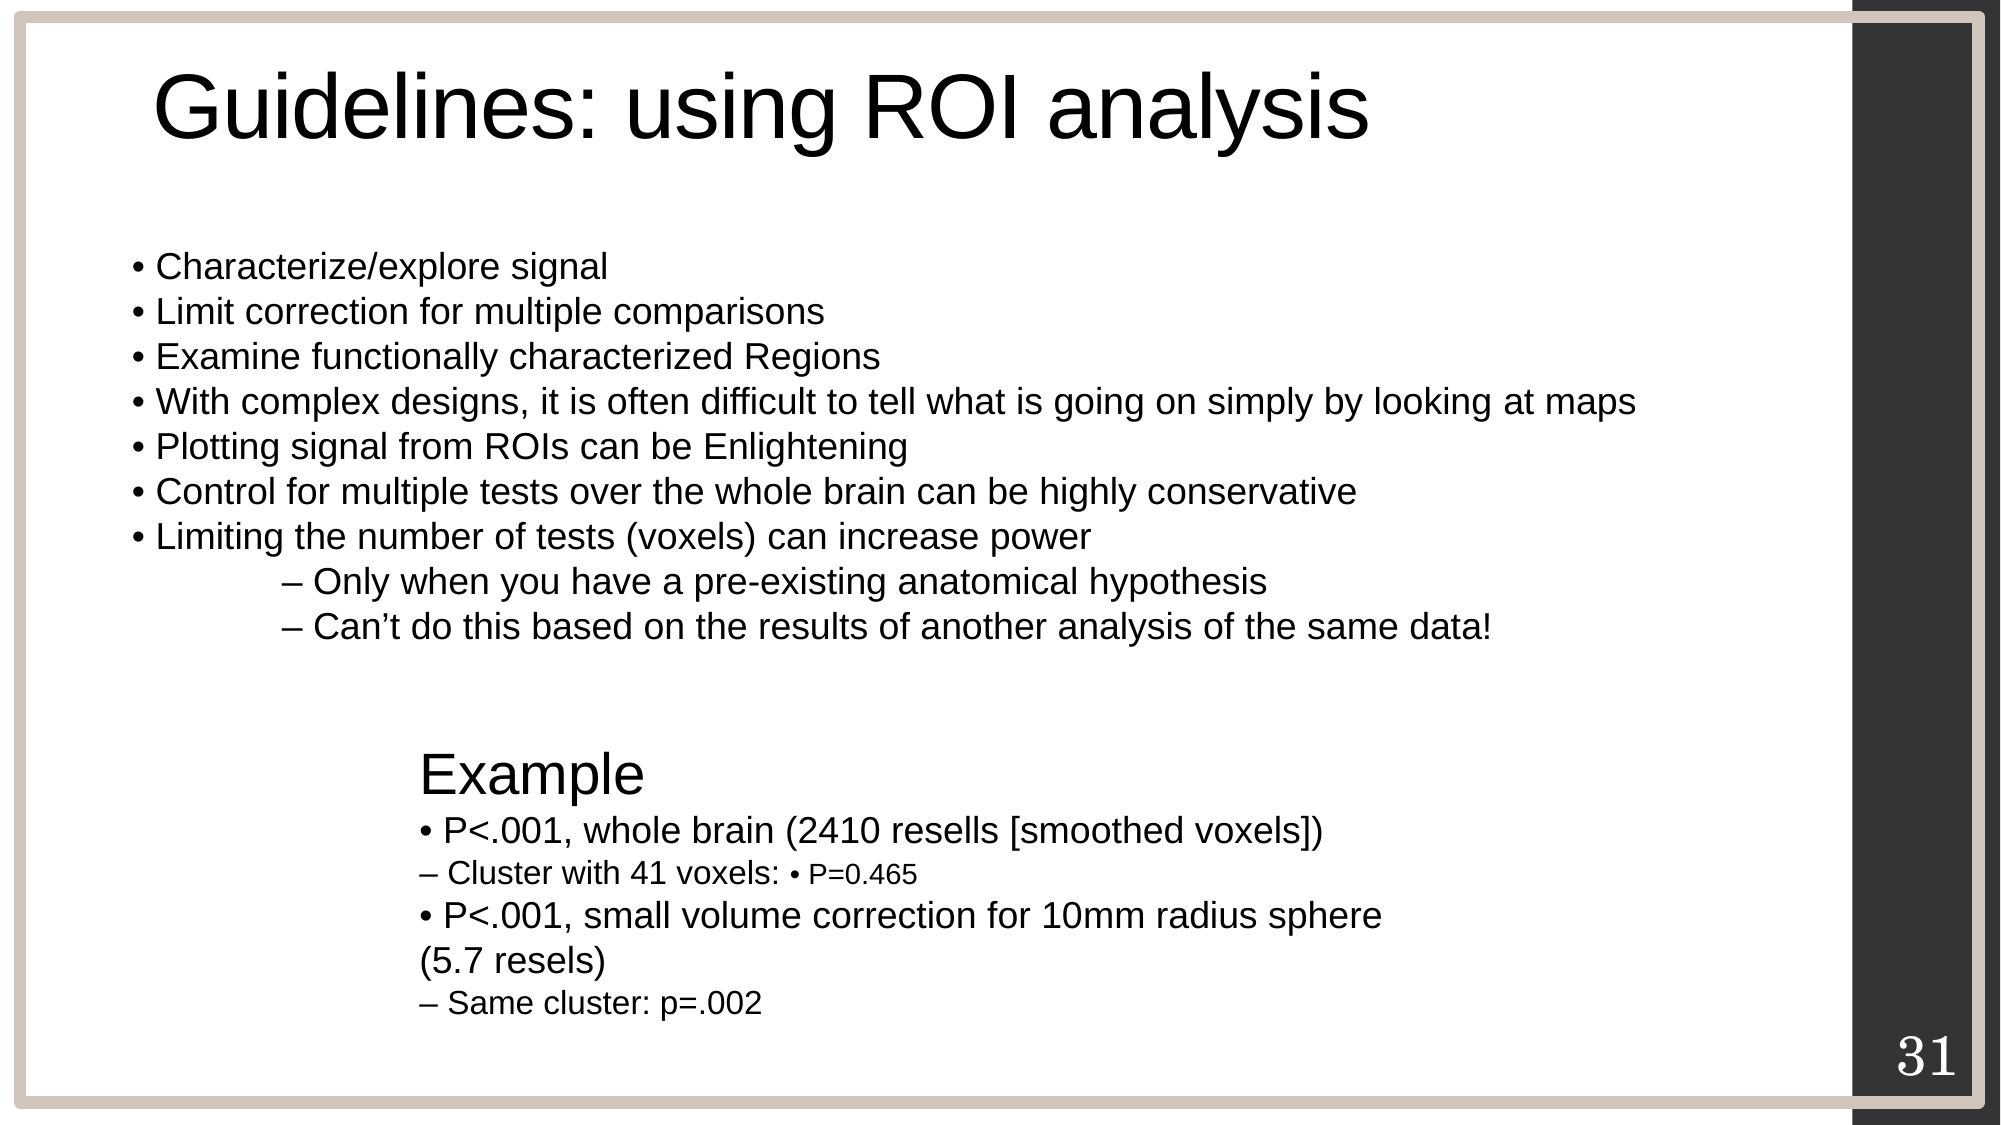

# Guidelines: using ROI analysis

• Characterize/explore signal
• Limit correction for multiple comparisons
• Examine functionally characterized Regions
• With complex designs, it is often difficult to tell what is going on simply by looking at maps
• Plotting signal from ROIs can be Enlightening
• Control for multiple tests over the whole brain can be highly conservative
• Limiting the number of tests (voxels) can increase power
	– Only when you have a pre-existing anatomical hypothesis
	– Can’t do this based on the results of another analysis of the same data!
Example
• P<.001, whole brain (2410 resells [smoothed voxels])
– Cluster with 41 voxels: • P=0.465
• P<.001, small volume correction for 10mm radius sphere (5.7 resels)
– Same cluster: p=.002
31